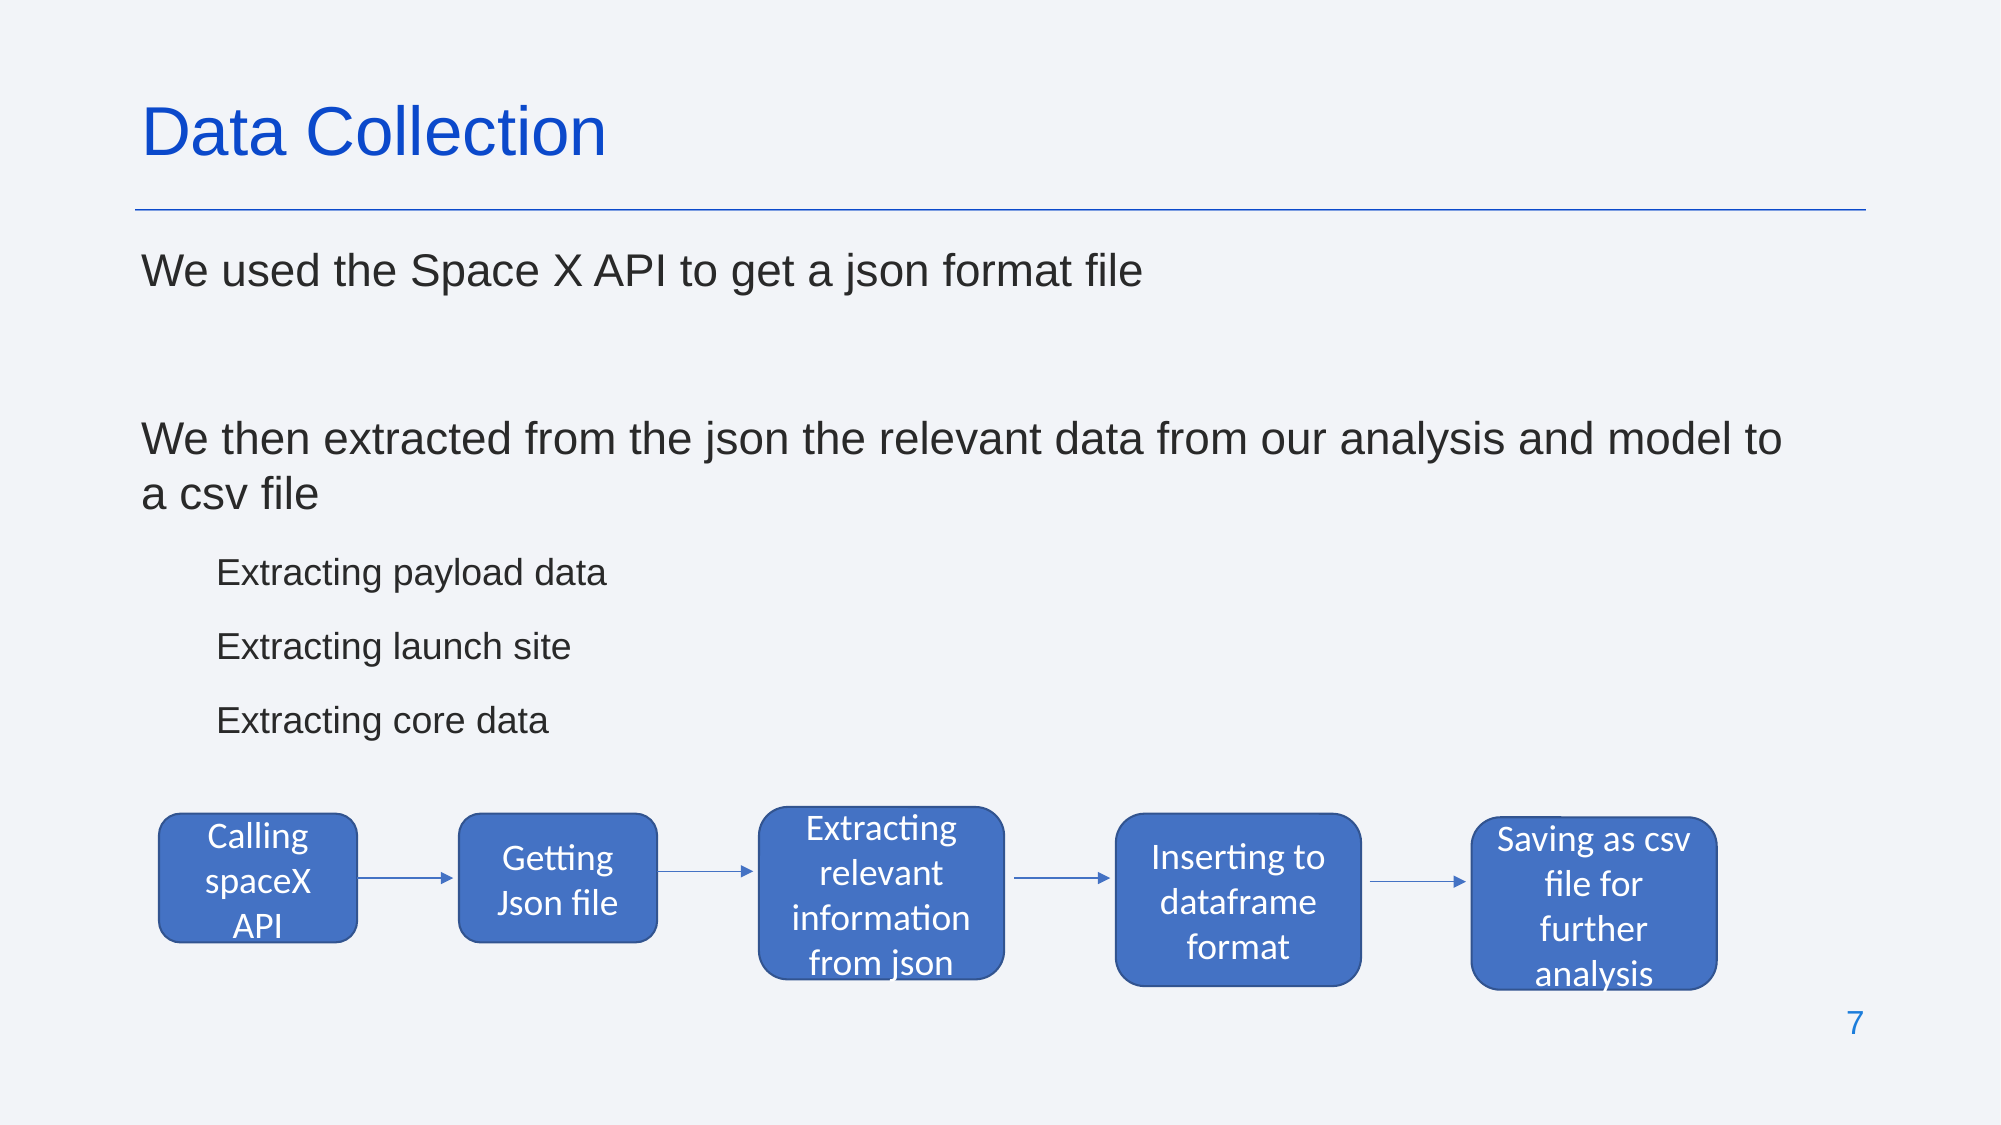

Data Collection
We used the Space X API to get a json format file

We then extracted from the json the relevant data from our analysis and model to a csv file
Extracting payload data
Extracting launch site
Extracting core data

Extracting relevant information from json
Calling spaceX API
Getting Json file
Inserting to dataframe format
Saving as csv file for further analysis
7